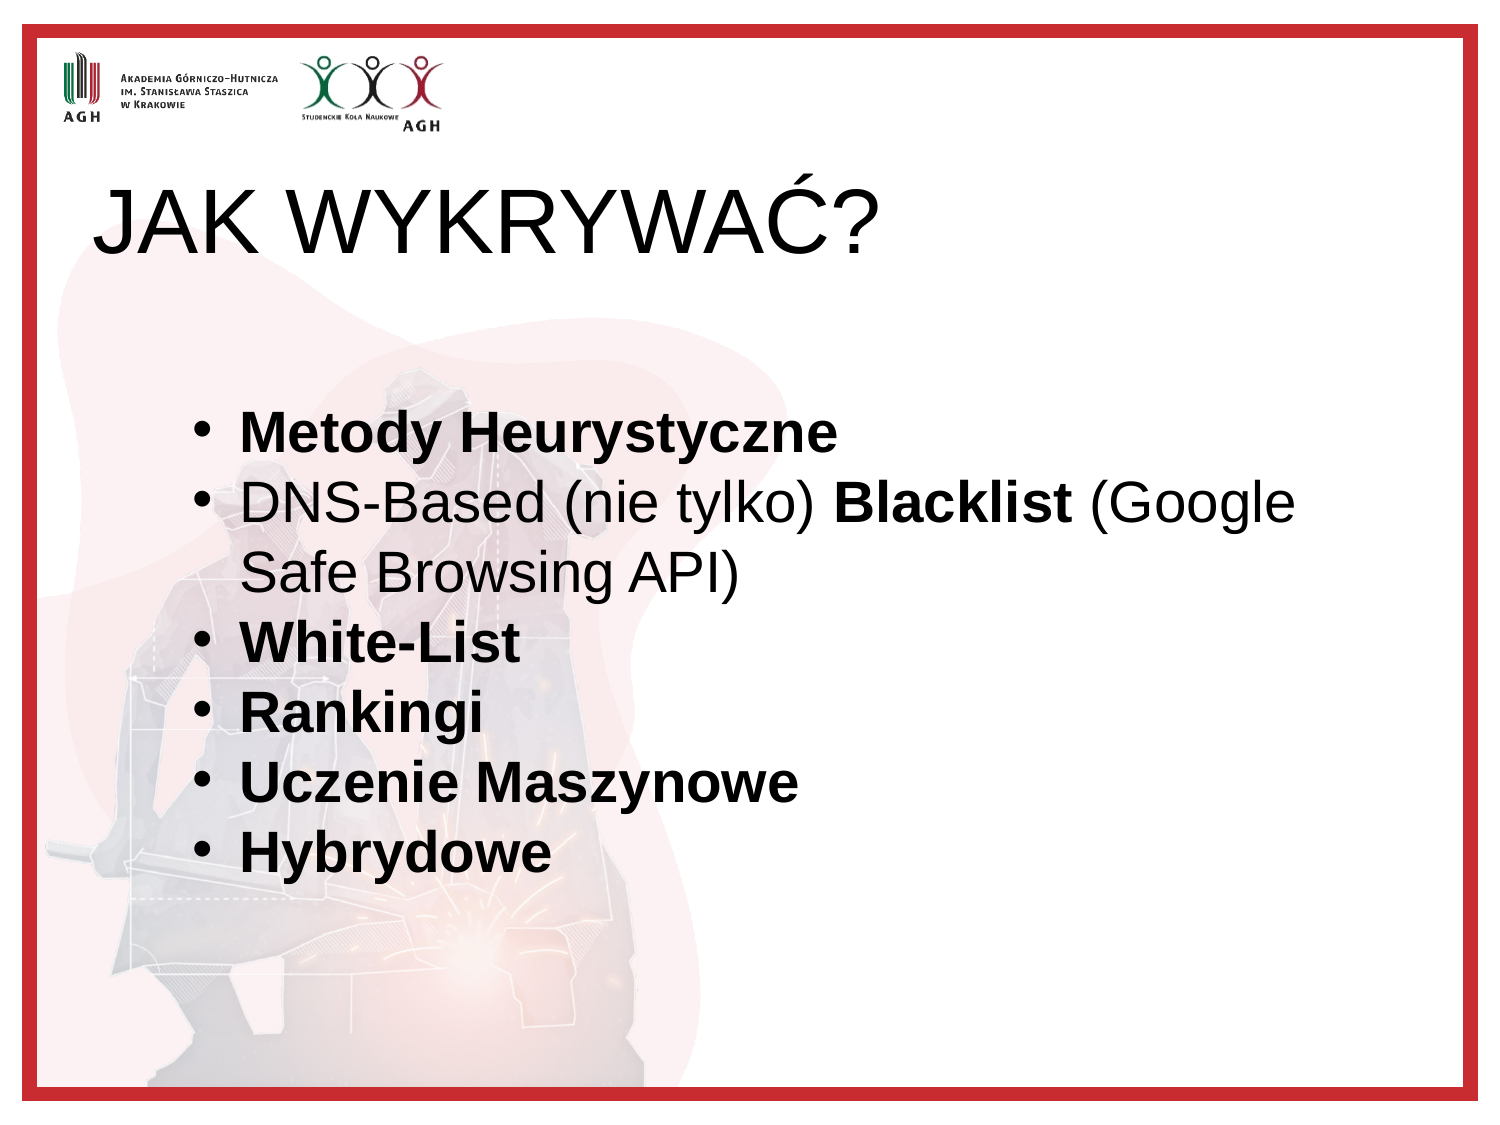

JAK WYKRYWAĆ?
Metody Heurystyczne
DNS-Based (nie tylko) Blacklist (Google Safe Browsing API)
White-List
Rankingi
Uczenie Maszynowe
Hybrydowe